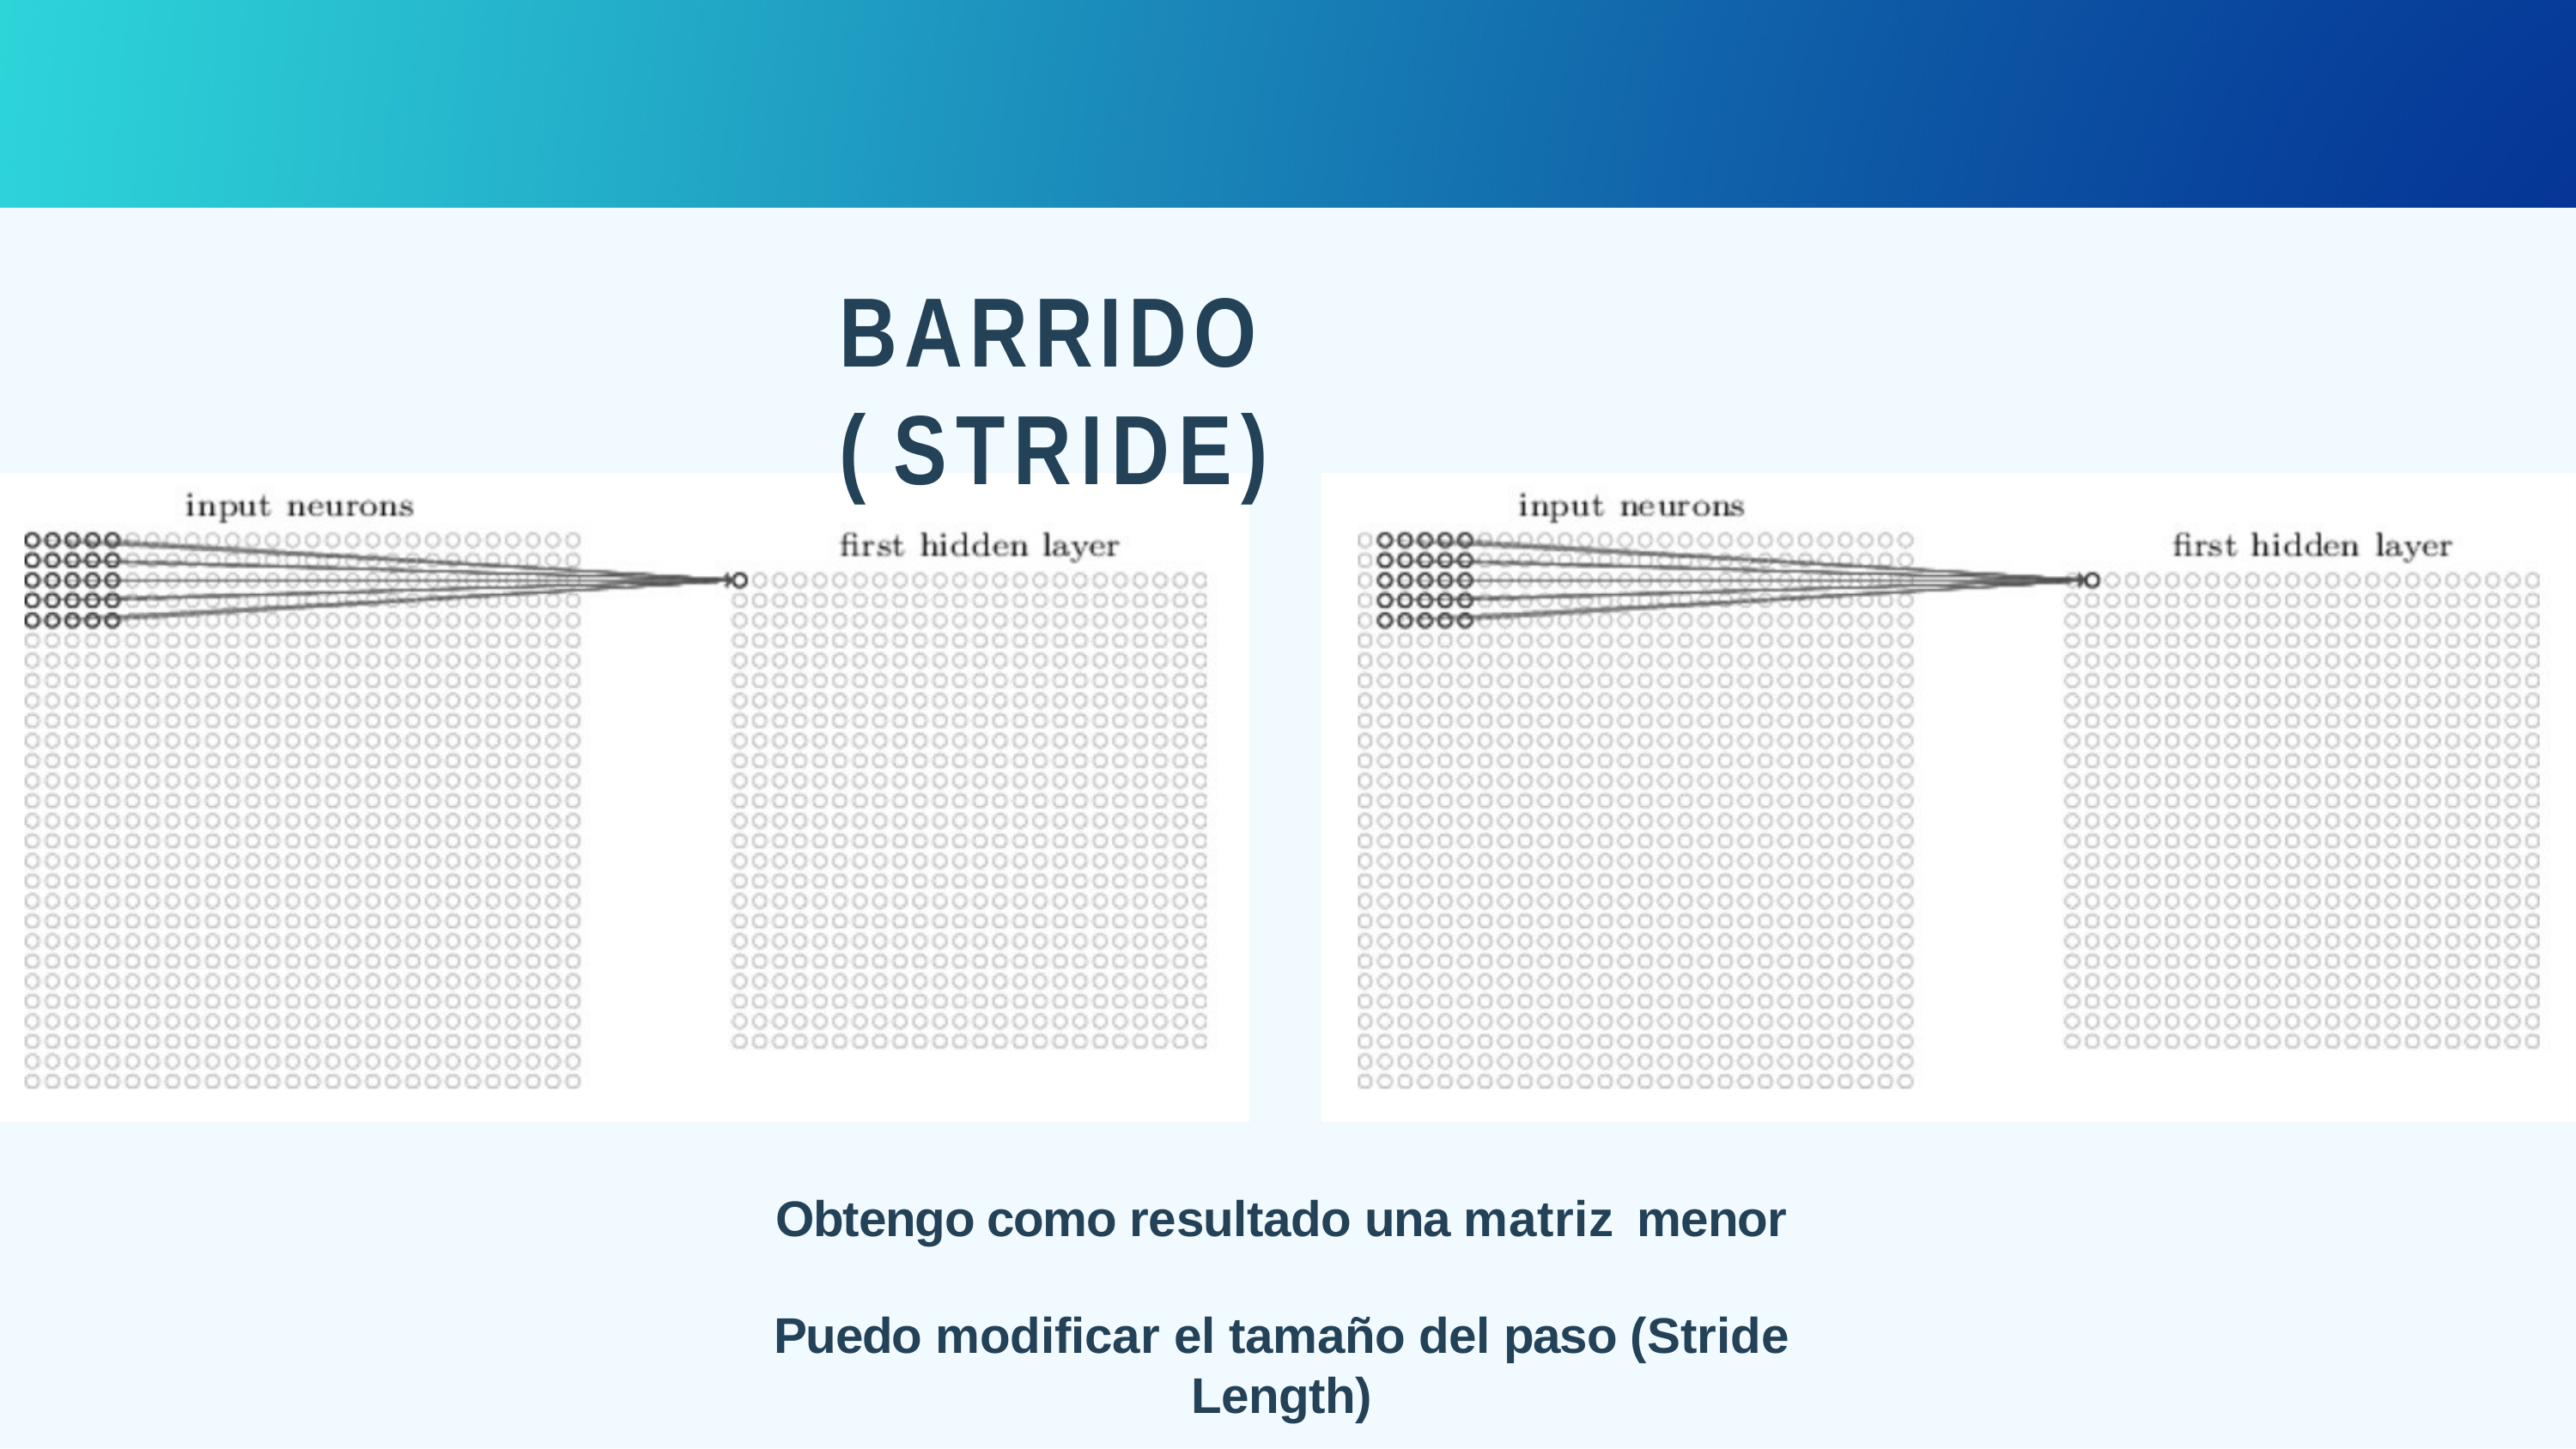

# BARRIDO	( STRIDE)

Obtengo como resultado una matriz menor

Puedo modificar el tamaño del paso (Stride Length)